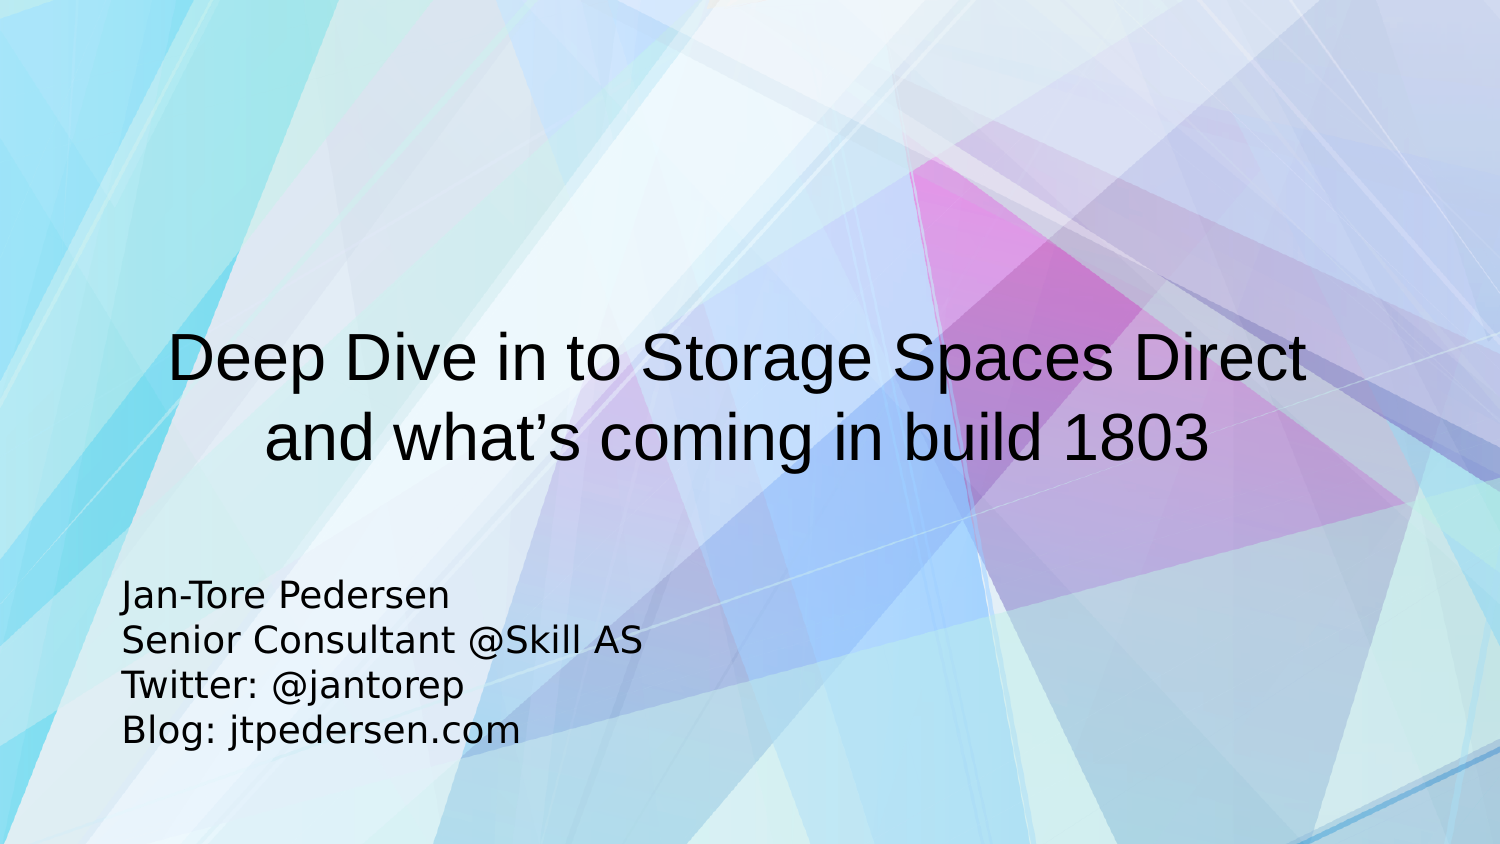

# Deep Dive in to Storage Spaces Direct and what’s coming in build 1803
Jan-Tore Pedersen
Senior Consultant @Skill AS
Twitter: @jantorep
Blog: jtpedersen.com